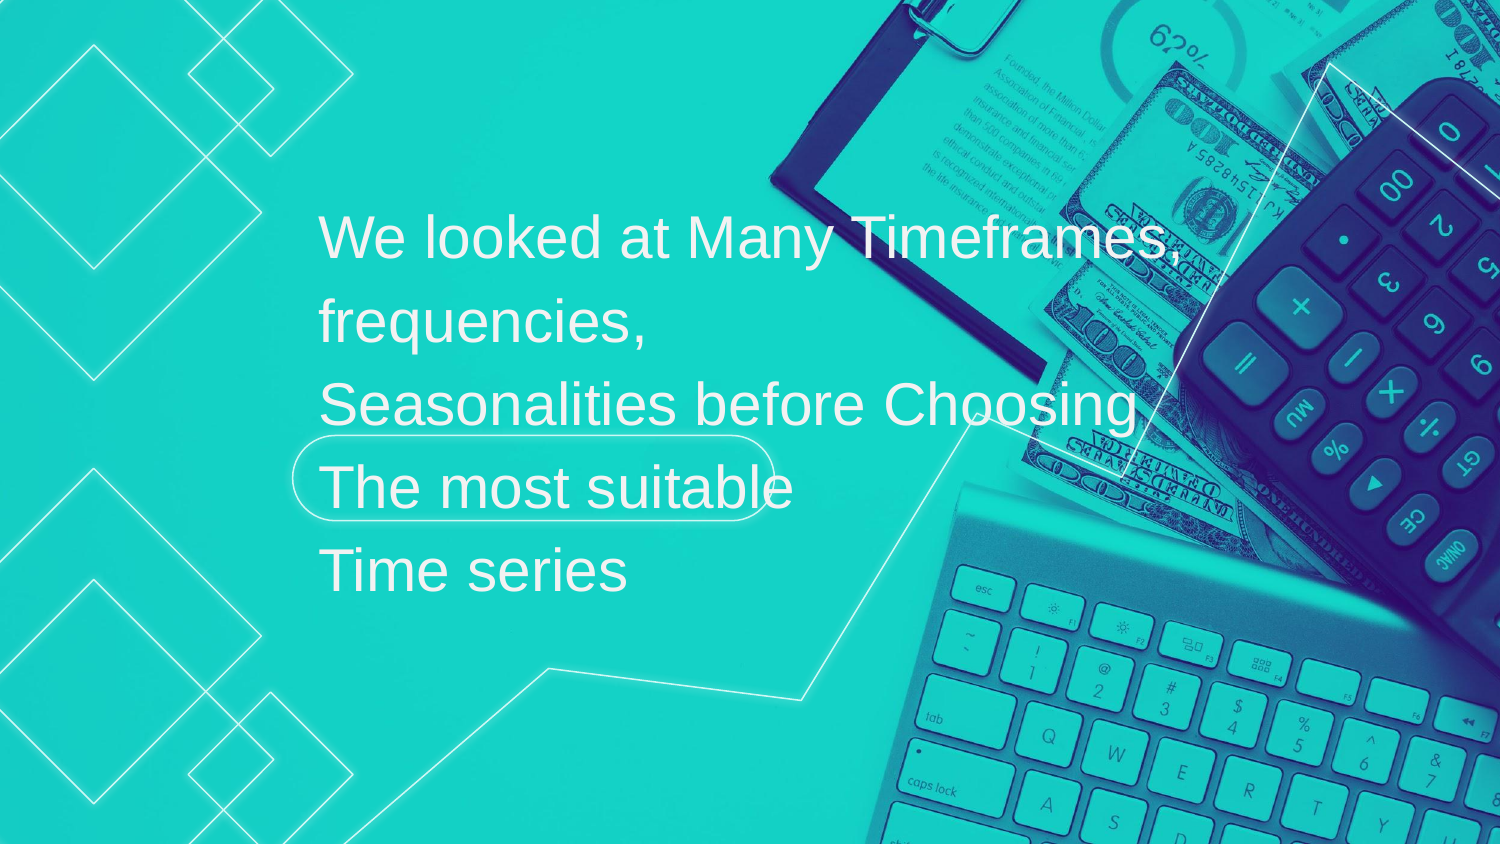

We looked at Many Timeframes,
frequencies,
Seasonalities before Choosing
The most suitable
Time series